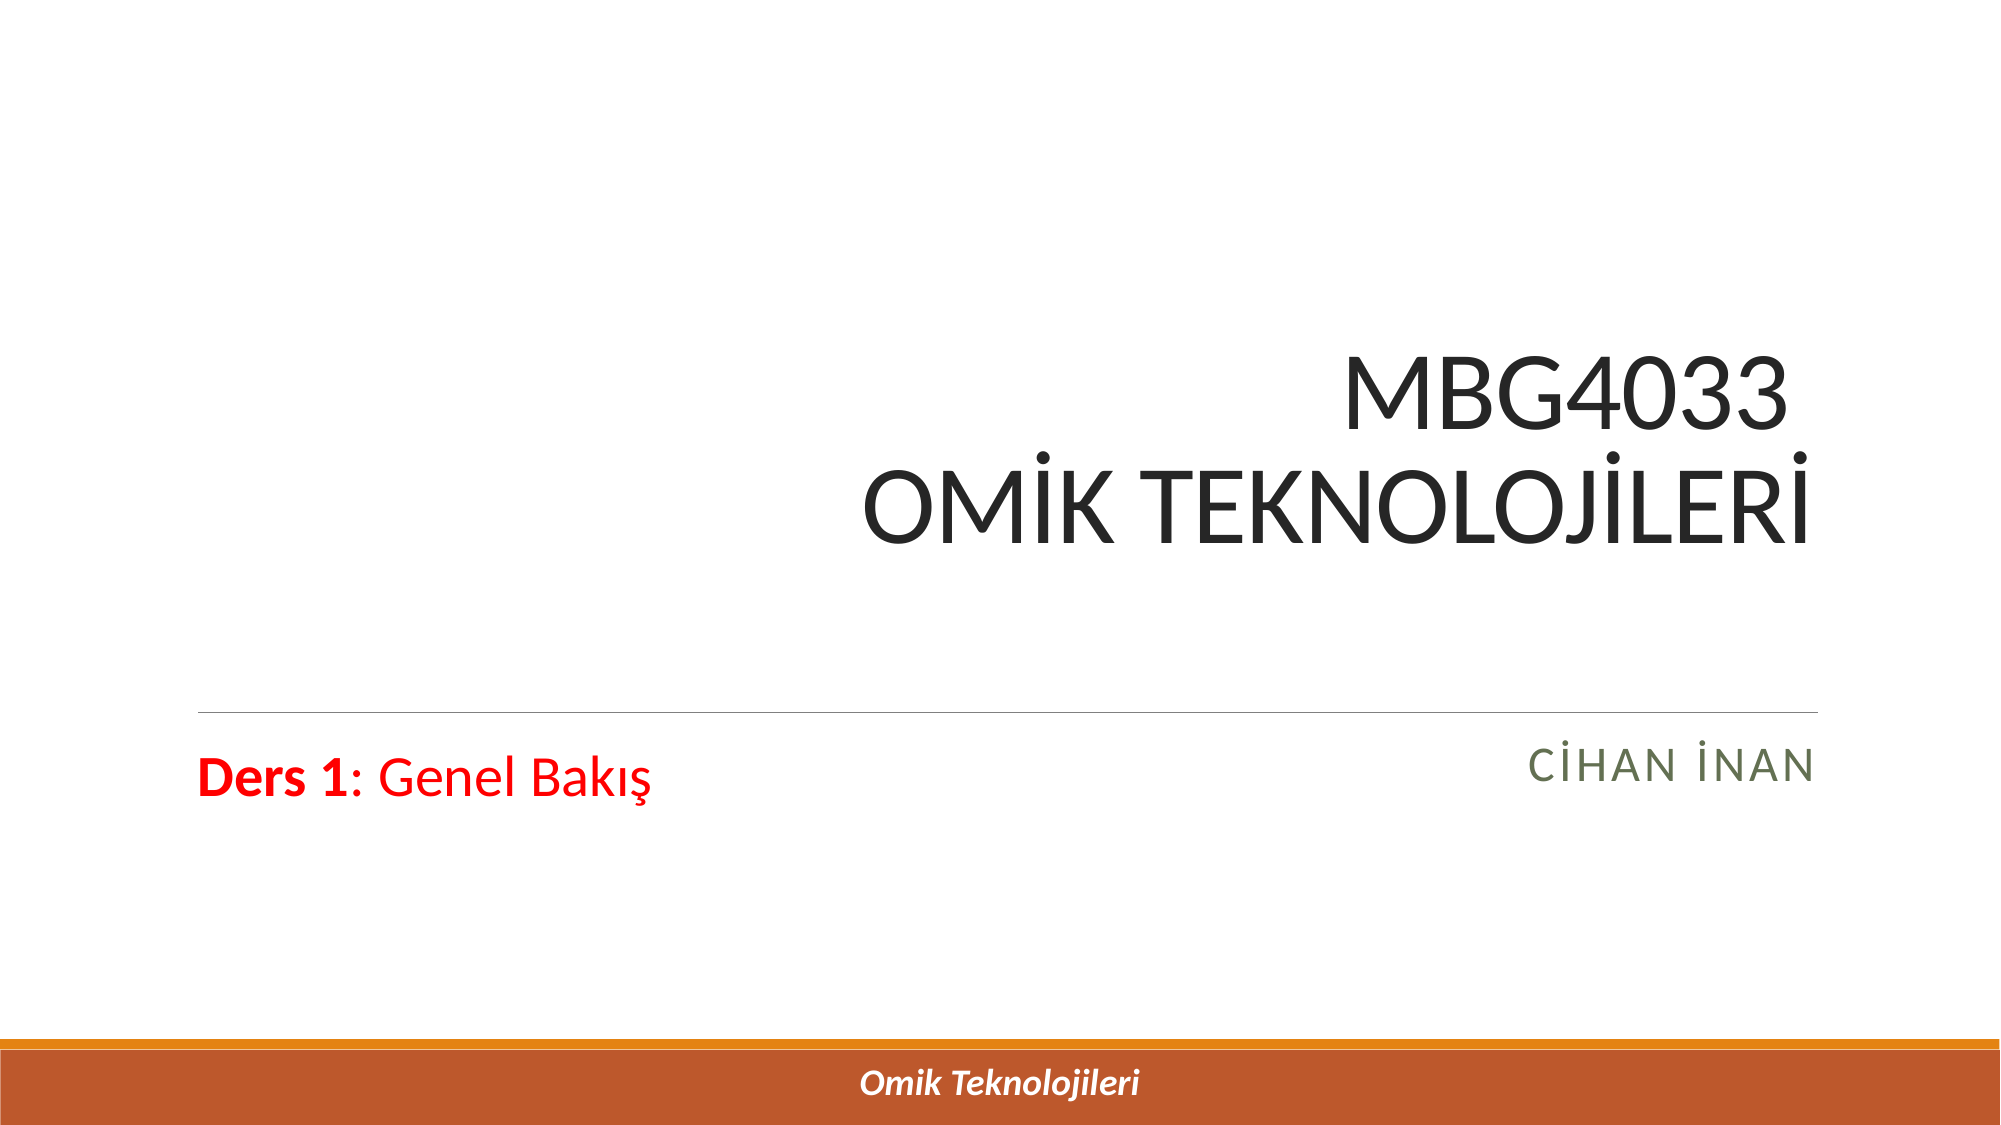

# MBG4033 OMİK TEKNOLOJİLERİ
Ders 1: Genel Bakış
CİHAN İNAN
Omik Teknolojileri